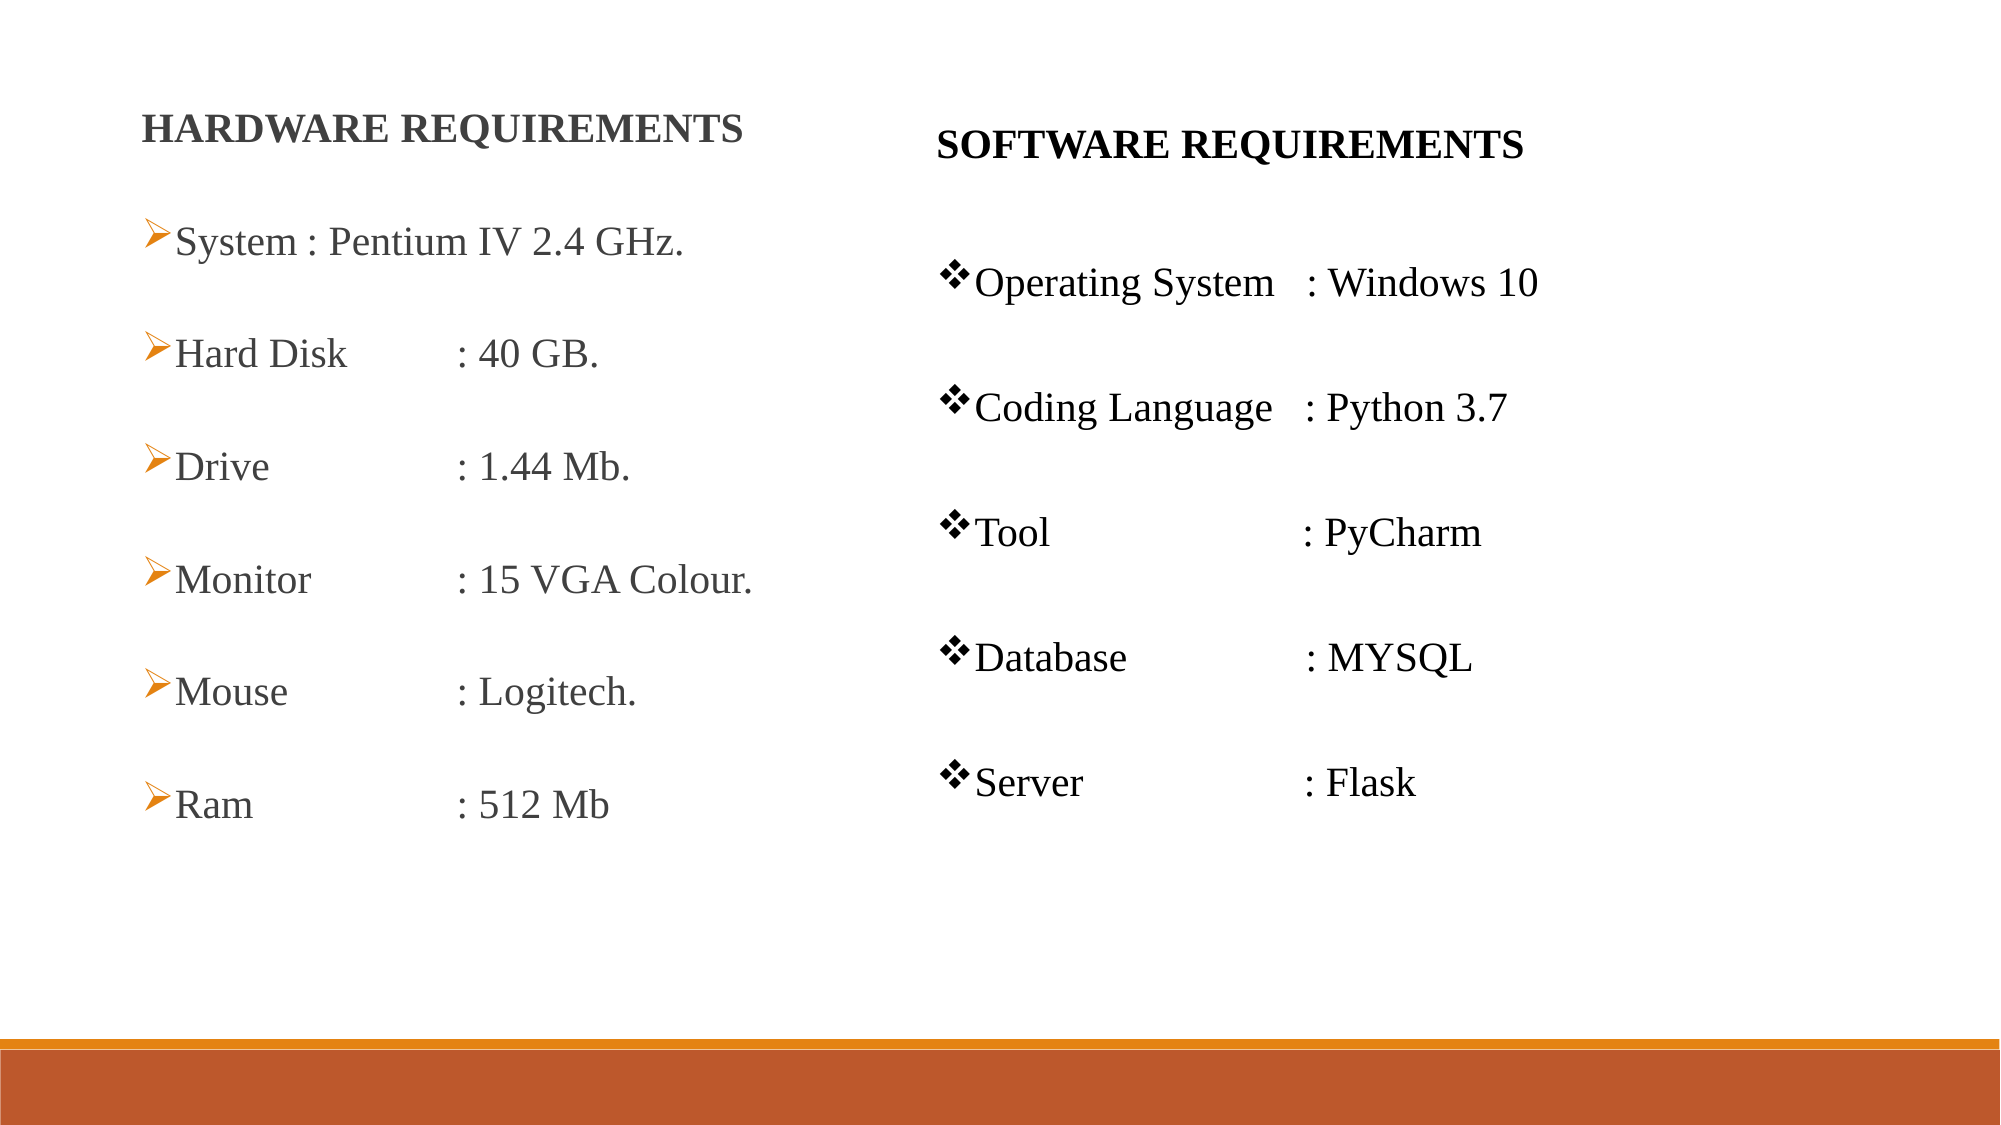

SOFTWARE REQUIREMENTS
Operating System   : Windows 10
Coding Language   : Python 3.7
Tool                        : PyCharm
Database                 : MYSQL
Server                     : Flask
HARDWARE REQUIREMENTS
System	: Pentium IV 2.4 GHz.
Hard Disk        	: 40 GB.
Drive    	: 1.44 Mb.
Monitor	: 15 VGA Colour.
Mouse		: Logitech.
Ram		: 512 Mb